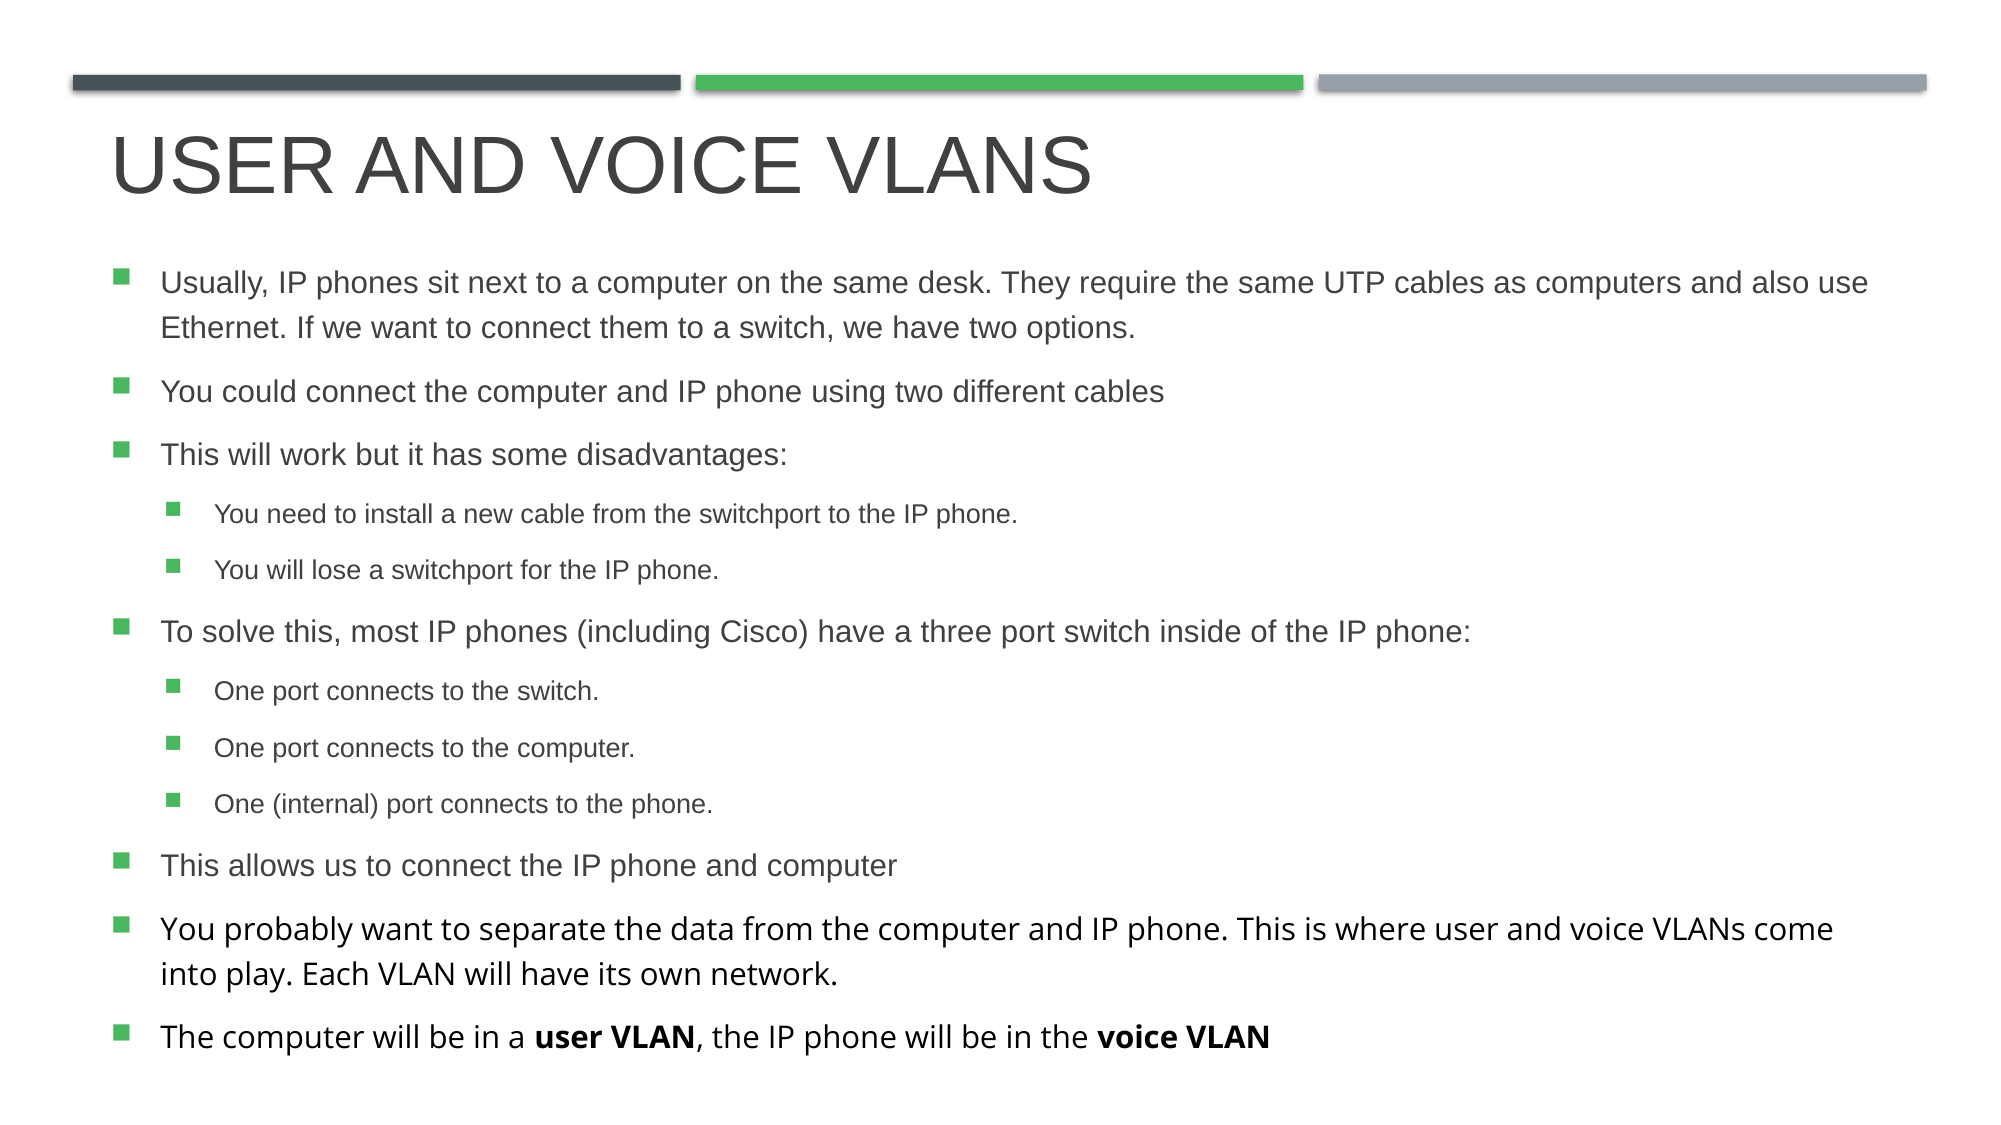

# User and Voice vlans
Usually, IP phones sit next to a computer on the same desk. They require the same UTP cables as computers and also use Ethernet. If we want to connect them to a switch, we have two options.
You could connect the computer and IP phone using two different cables
This will work but it has some disadvantages:
You need to install a new cable from the switchport to the IP phone.
You will lose a switchport for the IP phone.
To solve this, most IP phones (including Cisco) have a three port switch inside of the IP phone:
One port connects to the switch.
One port connects to the computer.
One (internal) port connects to the phone.
This allows us to connect the IP phone and computer
You probably want to separate the data from the computer and IP phone. This is where user and voice VLANs come into play. Each VLAN will have its own network.
The computer will be in a user VLAN, the IP phone will be in the voice VLAN